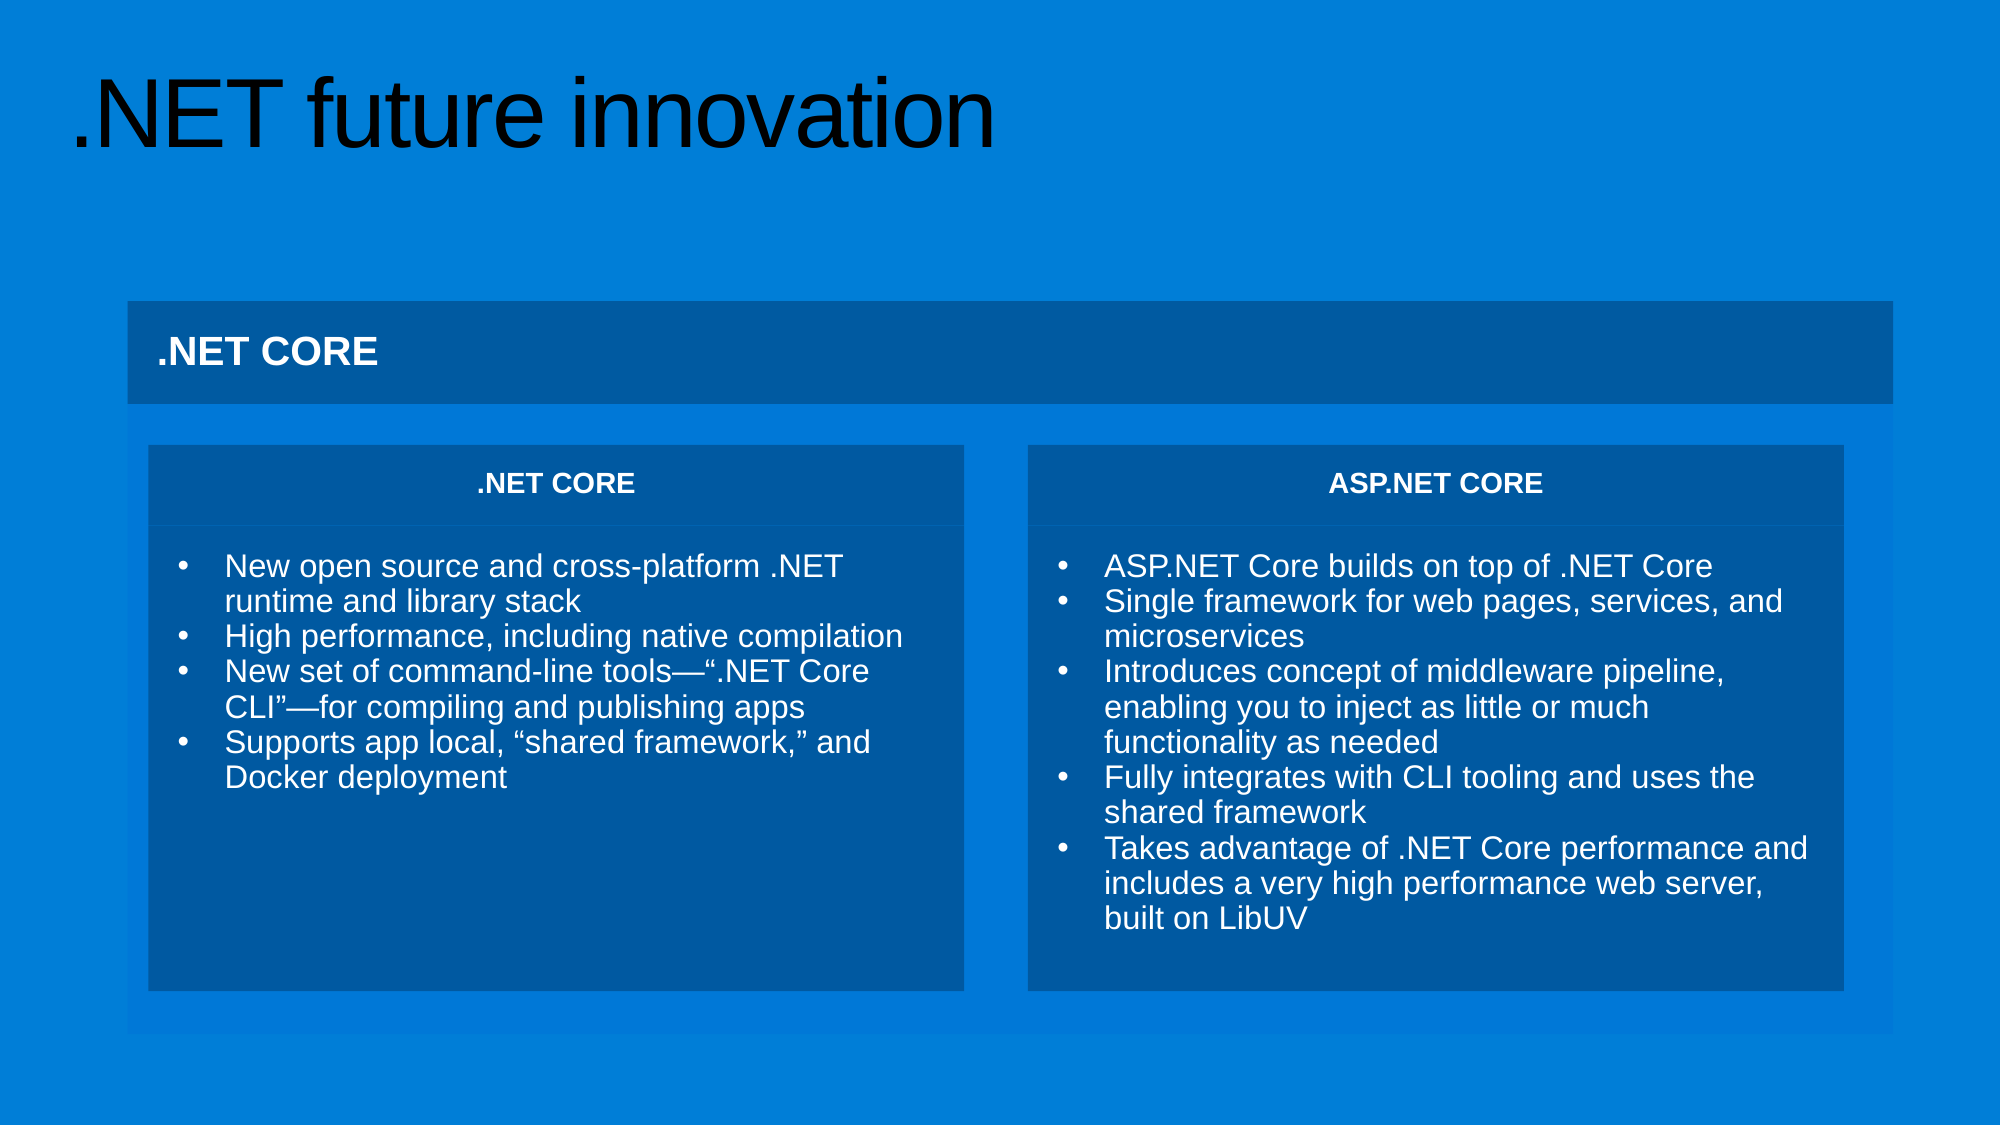

# .NET future innovation

.NET CORE
.NET CORE
ASP.NET CORE
ASP.NET Core builds on top of .NET Core
Single framework for web pages, services, and microservices
Introduces concept of middleware pipeline, enabling you to inject as little or much functionality as needed
Fully integrates with CLI tooling and uses the shared framework
Takes advantage of .NET Core performance and includes a very high performance web server, built on LibUV

New open source and cross-platform .NET runtime and library stack
High performance, including native compilation
New set of command-line tools—“.NET Core CLI”—for compiling and publishing apps
Supports app local, “shared framework,” and Docker deployment